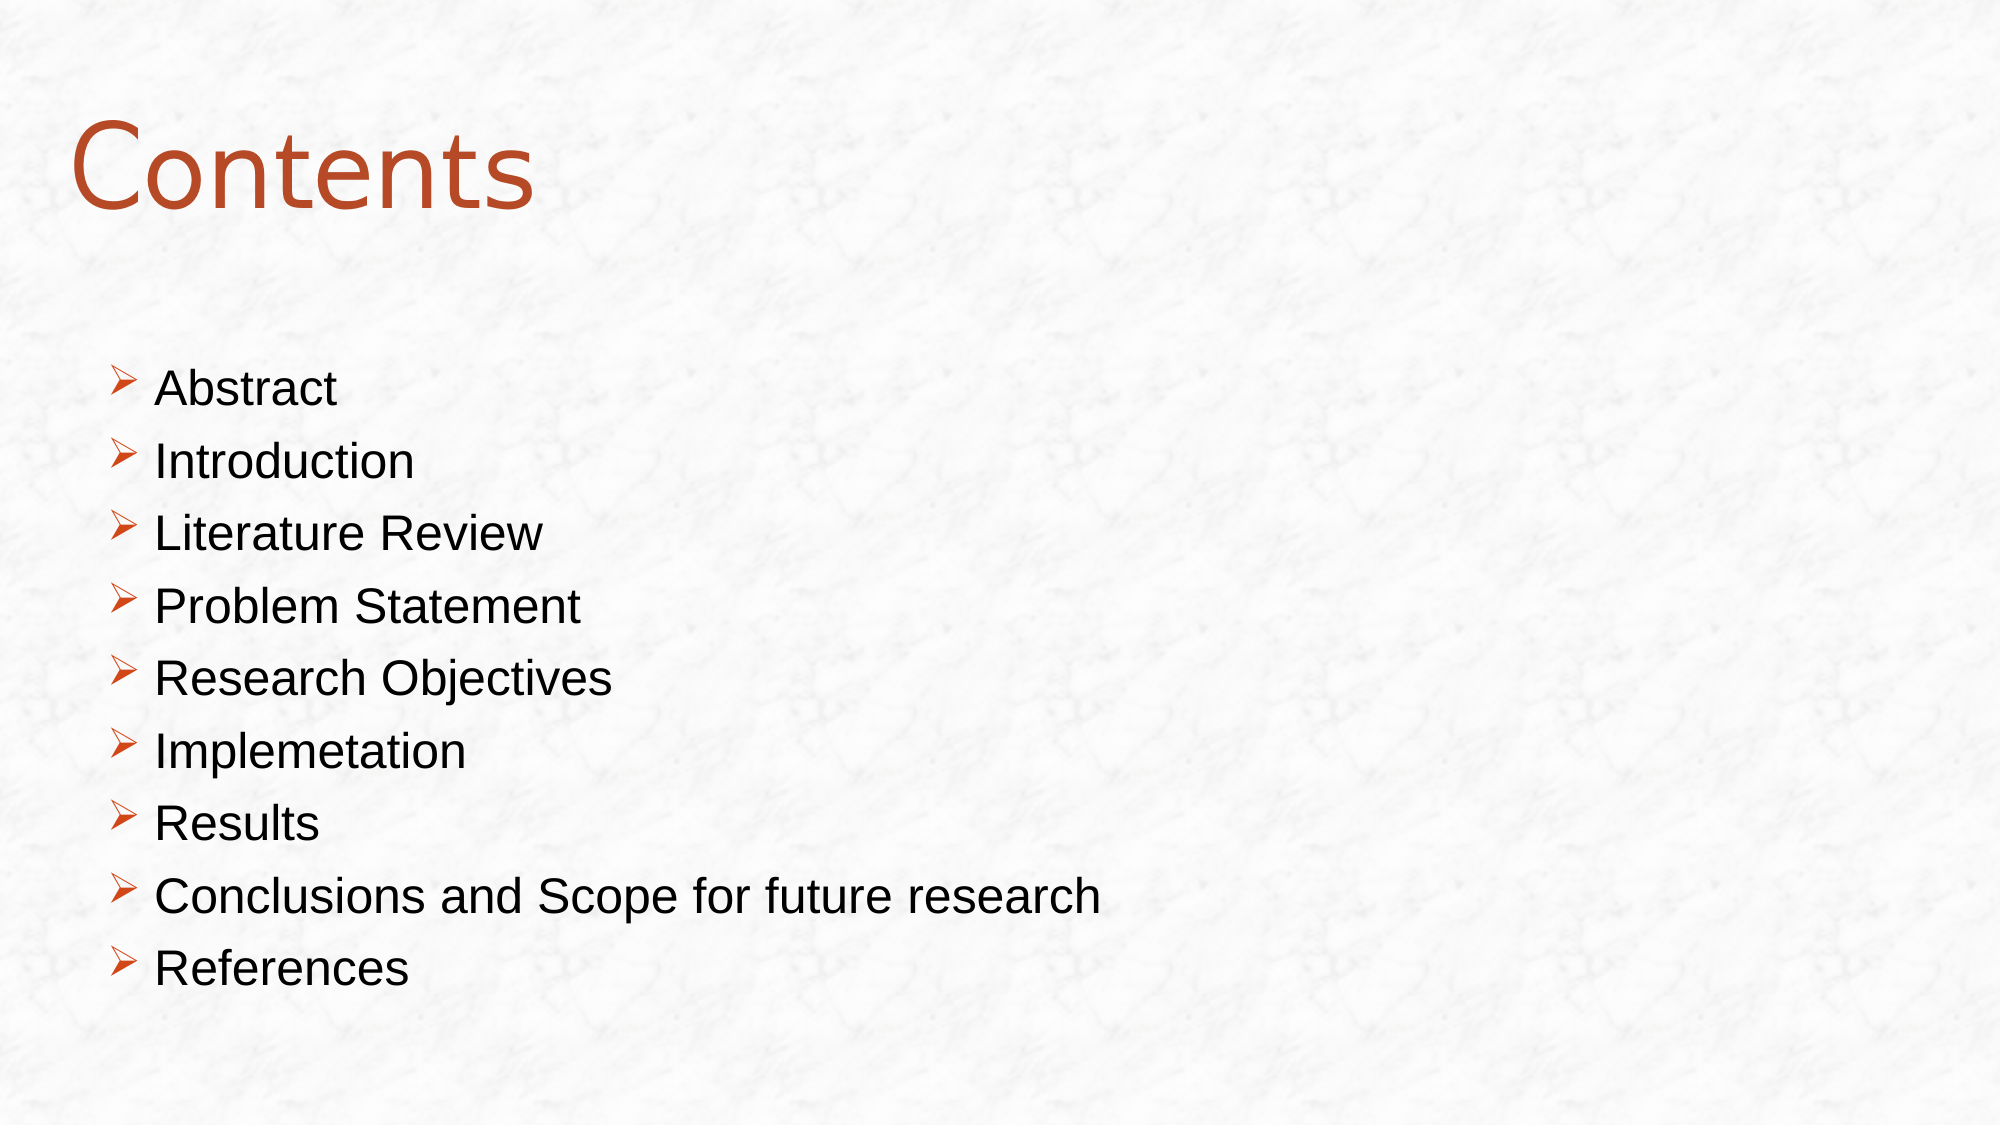

# Contents

Abstract
Introduction
Literature Review
Problem Statement
Research Objectives
Implemetation
Results
Conclusions and Scope for future research
References